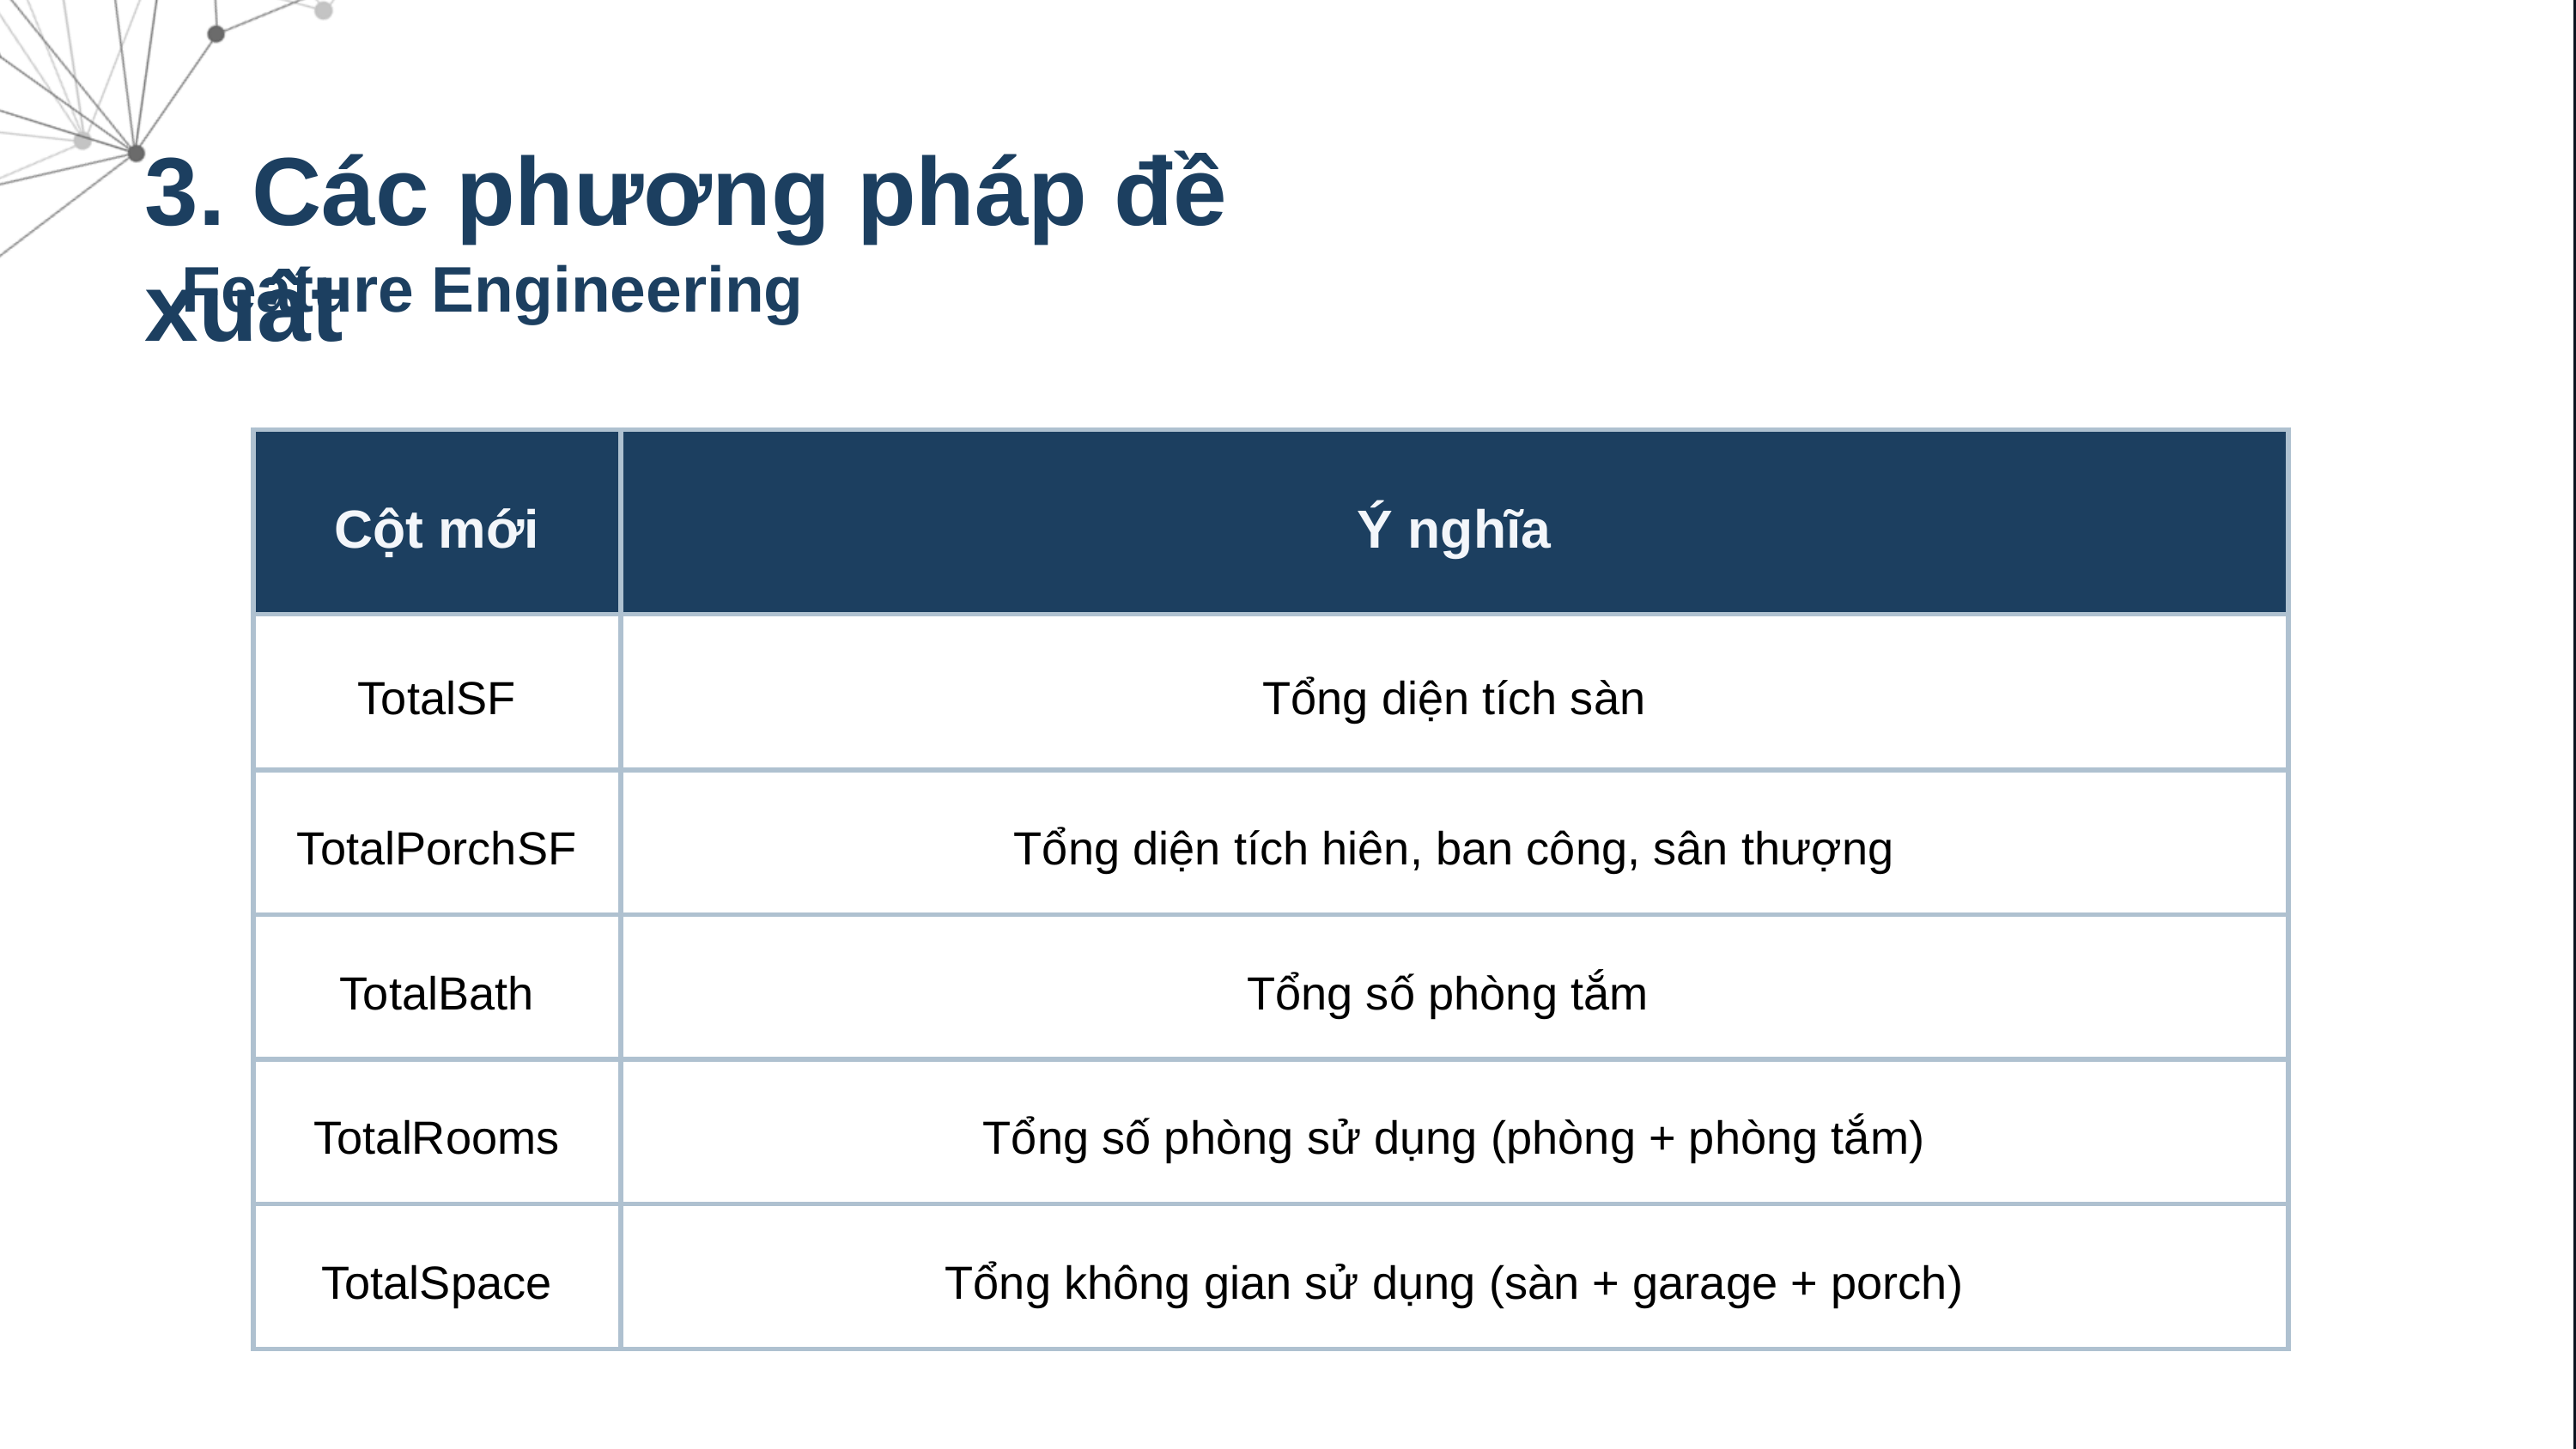

3. Các phương pháp đề xuất
Feature Engineering
| Cột mới | Ý nghĩa |
| --- | --- |
| TotalSF | Tổng diện tích sàn |
| TotalPorchSF | Tổng diện tích hiên, ban công, sân thượng |
| TotalBath | Tổng số phòng tắm |
| TotalRooms | Tổng số phòng sử dụng (phòng + phòng tắm) |
| TotalSpace | Tổng không gian sử dụng (sàn + garage + porch) |